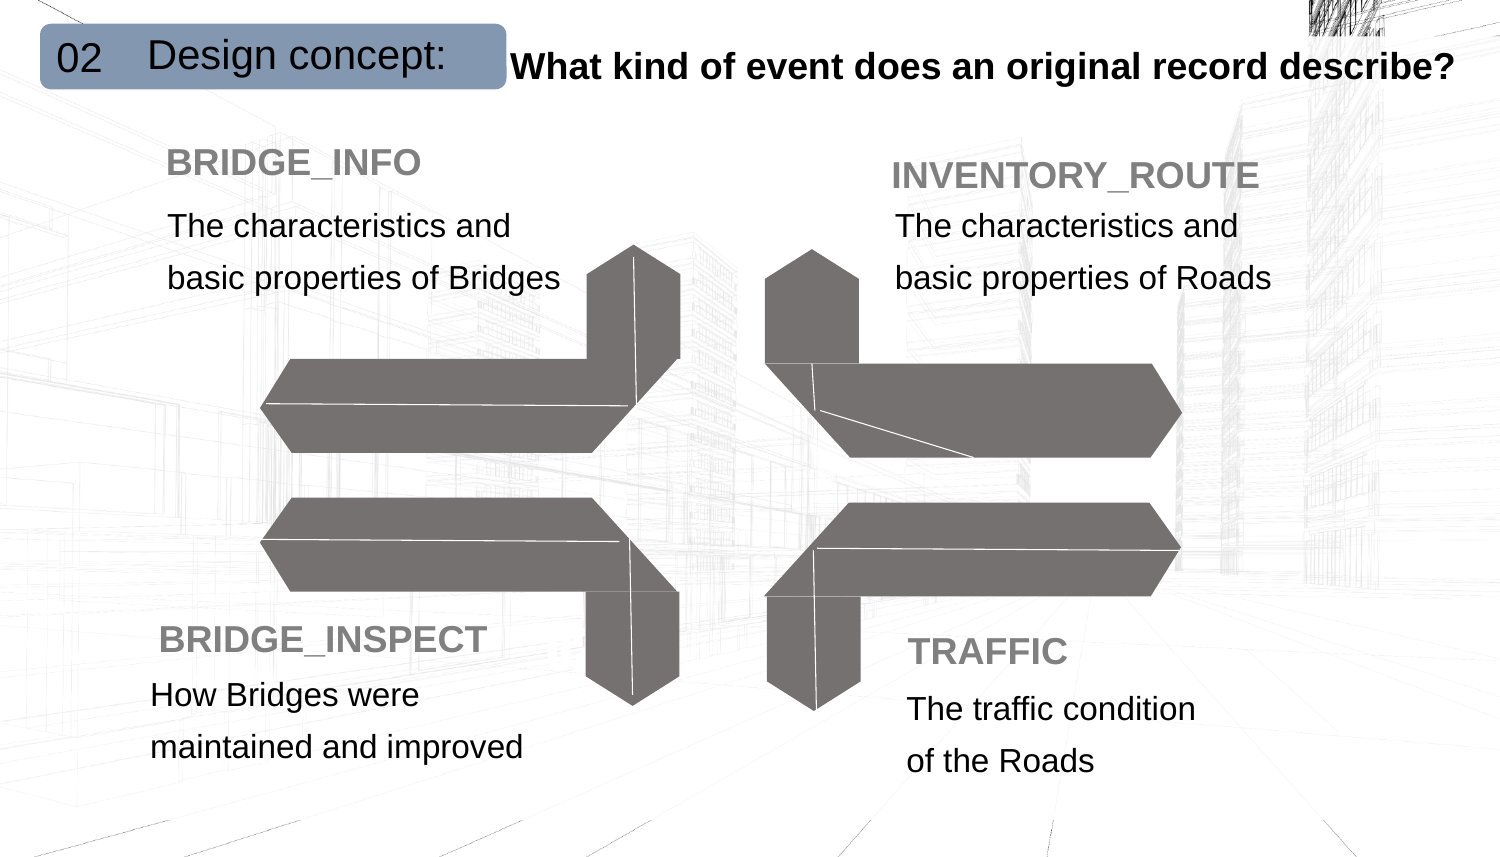

Design concept:

02
What kind of event does an original record describe?
BRIDGE_INFO
INVENTORY_ROUTE
The characteristics and basic properties of Roads
The characteristics and basic properties of Bridges

BRIDGE_INSPECT
TRAFFIC

02
How Bridges were
maintained and improved
The traffic condition
of the Roads